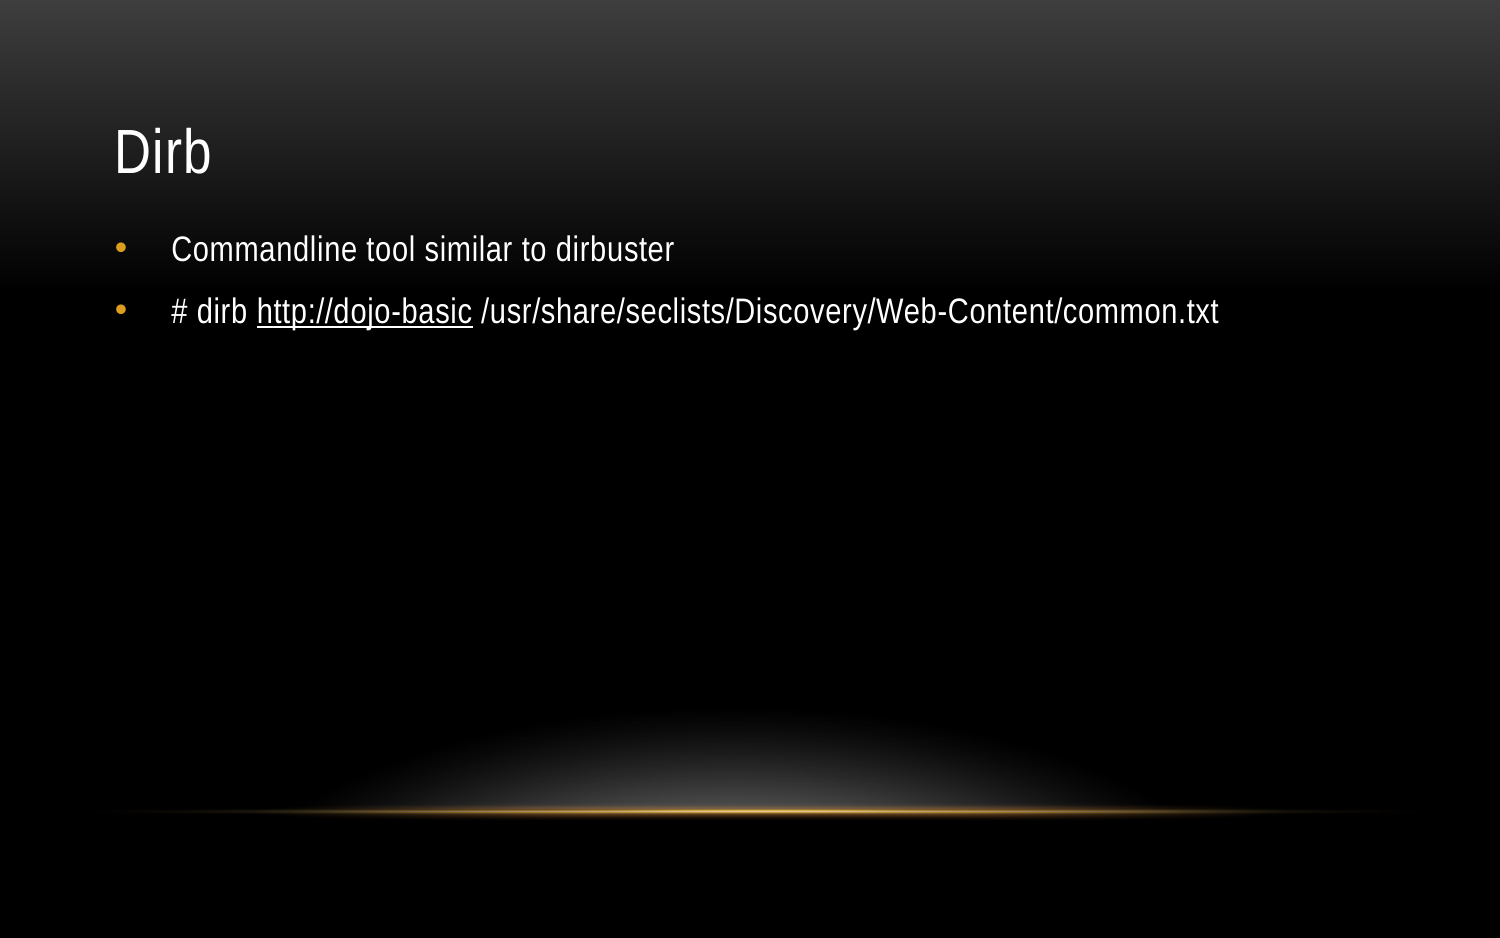

# Dirb
Commandline tool similar to dirbuster
# dirb http://dojo-basic /usr/share/seclists/Discovery/Web-Content/common.txt